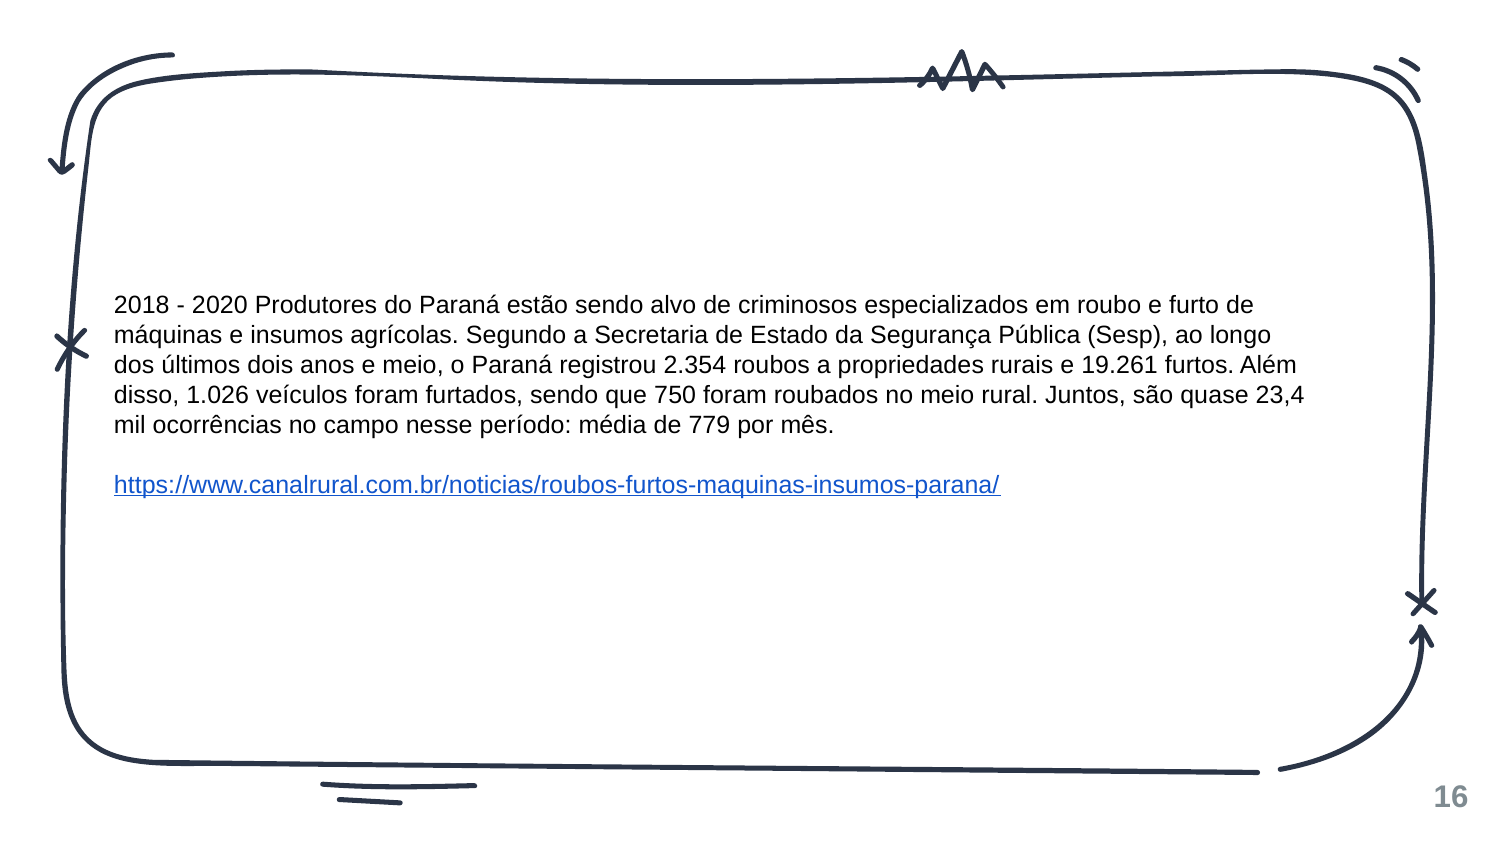

2018 - 2020 Produtores do Paraná estão sendo alvo de criminosos especializados em roubo e furto de máquinas e insumos agrícolas. Segundo a Secretaria de Estado da Segurança Pública (Sesp), ao longo dos últimos dois anos e meio, o Paraná registrou 2.354 roubos a propriedades rurais e 19.261 furtos. Além disso, 1.026 veículos foram furtados, sendo que 750 foram roubados no meio rural. Juntos, são quase 23,4 mil ocorrências no campo nesse período: média de 779 por mês.

https://www.canalrural.com.br/noticias/roubos-furtos-maquinas-insumos-parana/

16